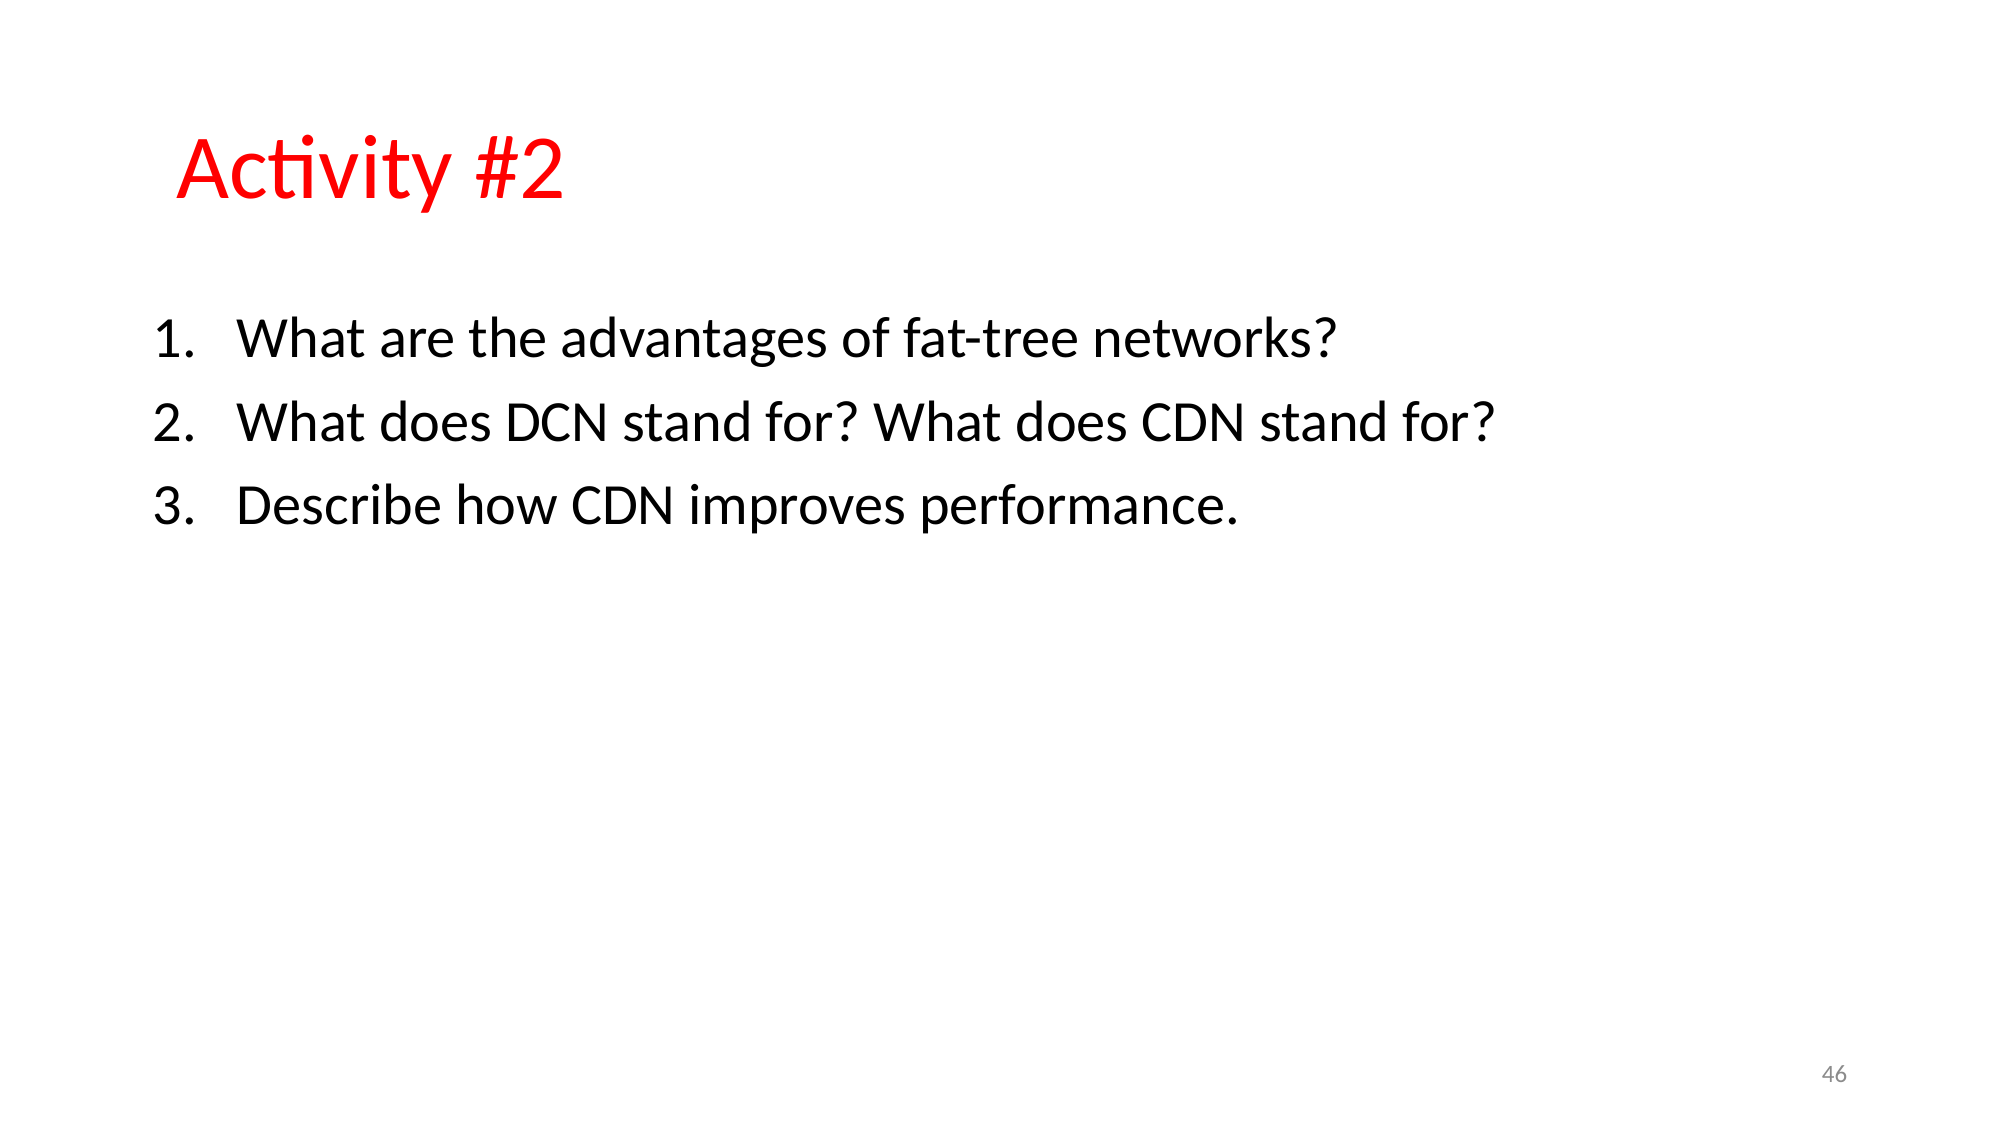

# Activity #2
What are the advantages of fat-tree networks?
What does DCN stand for? What does CDN stand for?
Describe how CDN improves performance.
46